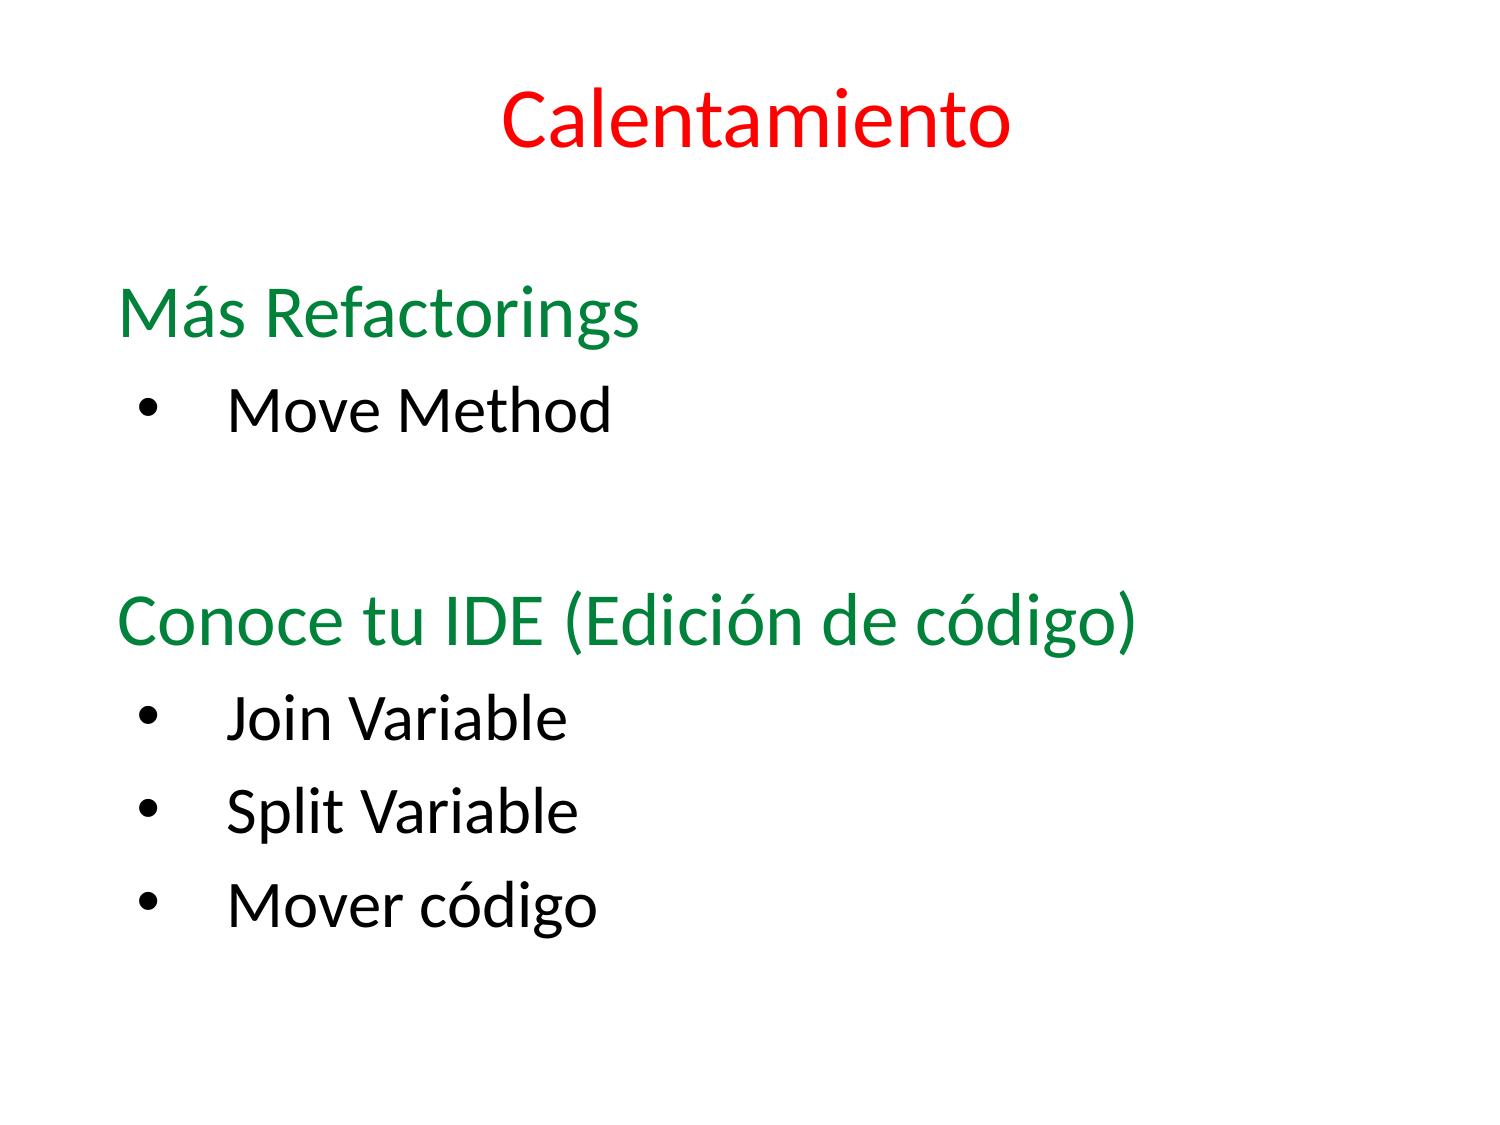

# Calentamiento
Más Refactorings
 Move Method

Conoce tu IDE (Edición de código)
 Join Variable
 Split Variable
 Mover código